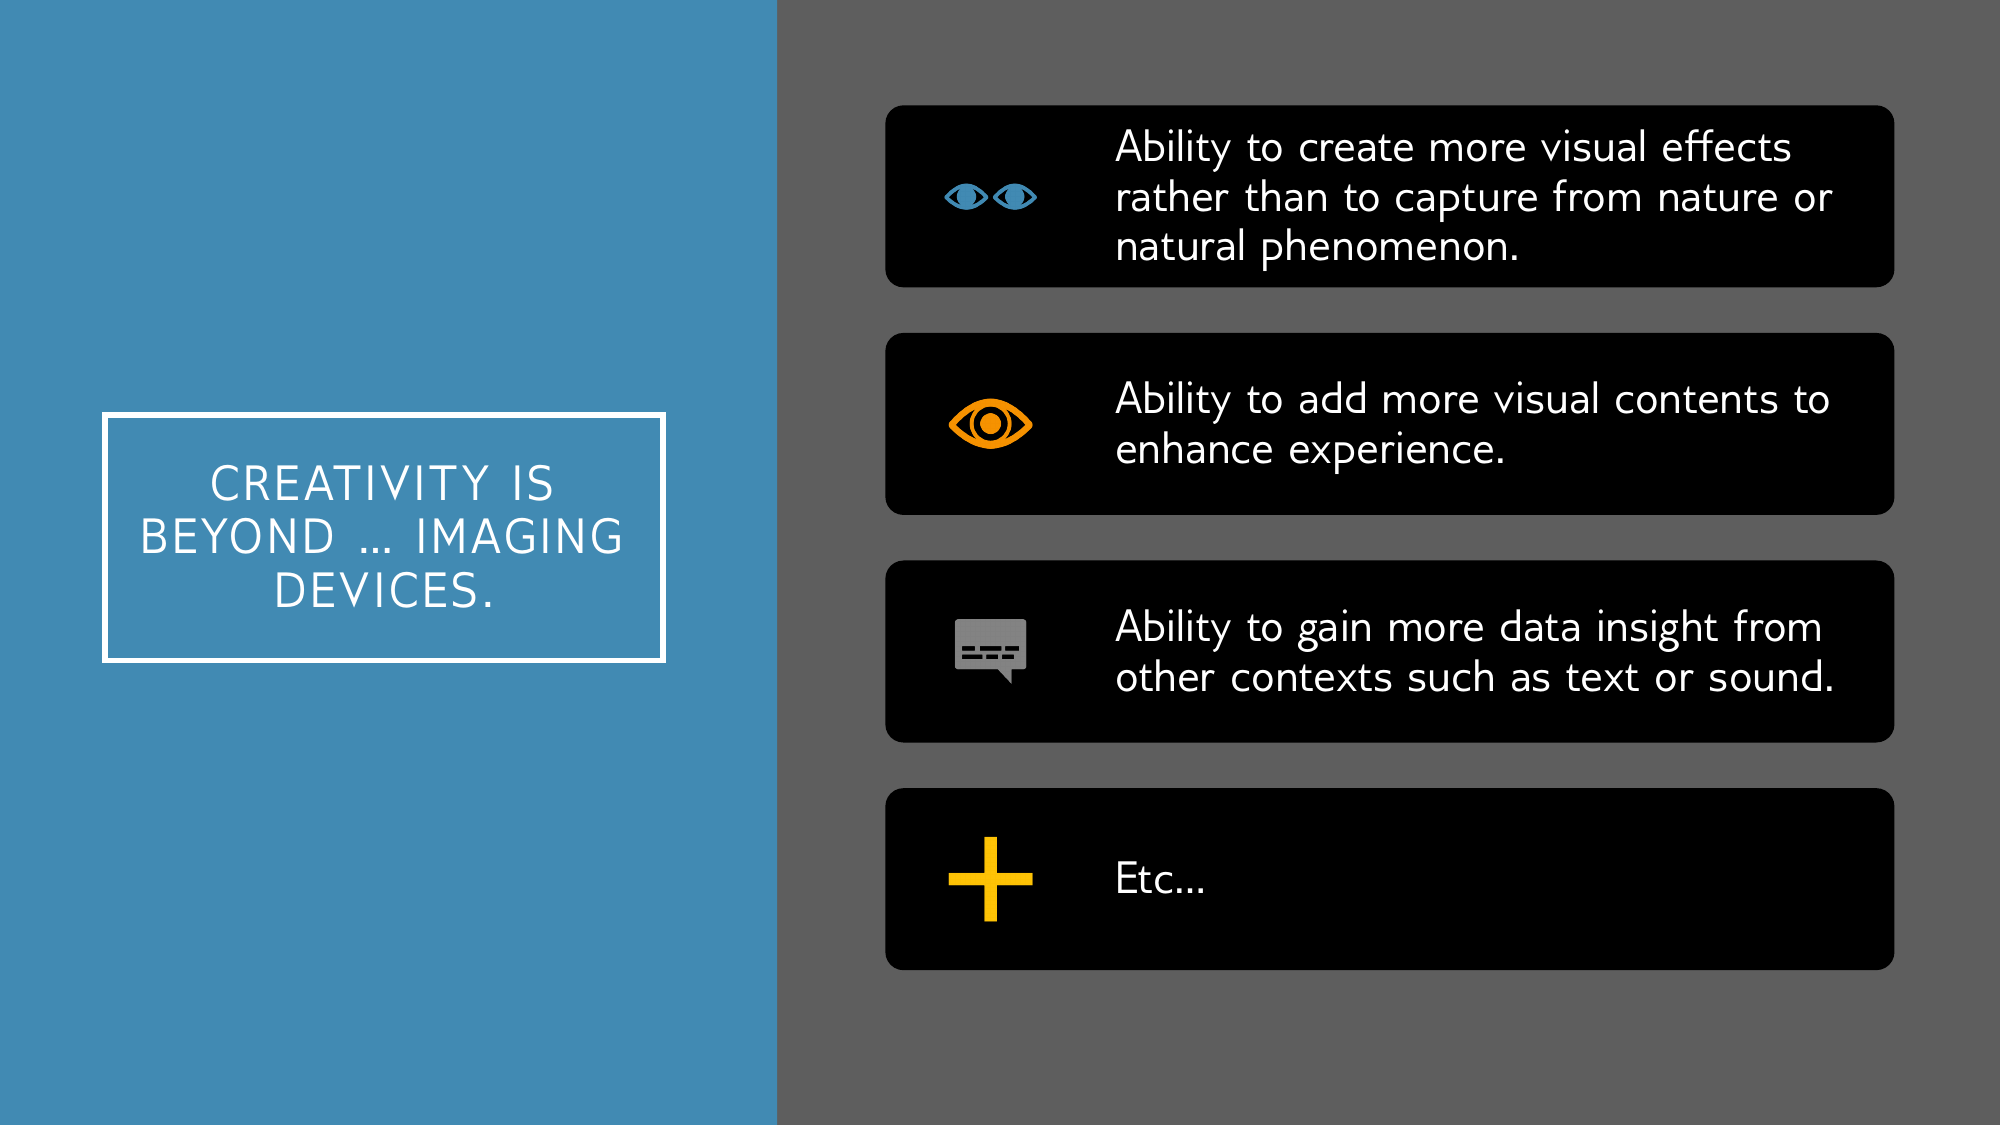

Ability to create more visual effects rather than to capture from nature or natural phenomenon.
Ability to add more visual contents to enhance experience.
Ability to gain more data insight from other contexts such as text or sound.
Etc…
# Creativity is beyond … imaging devices.